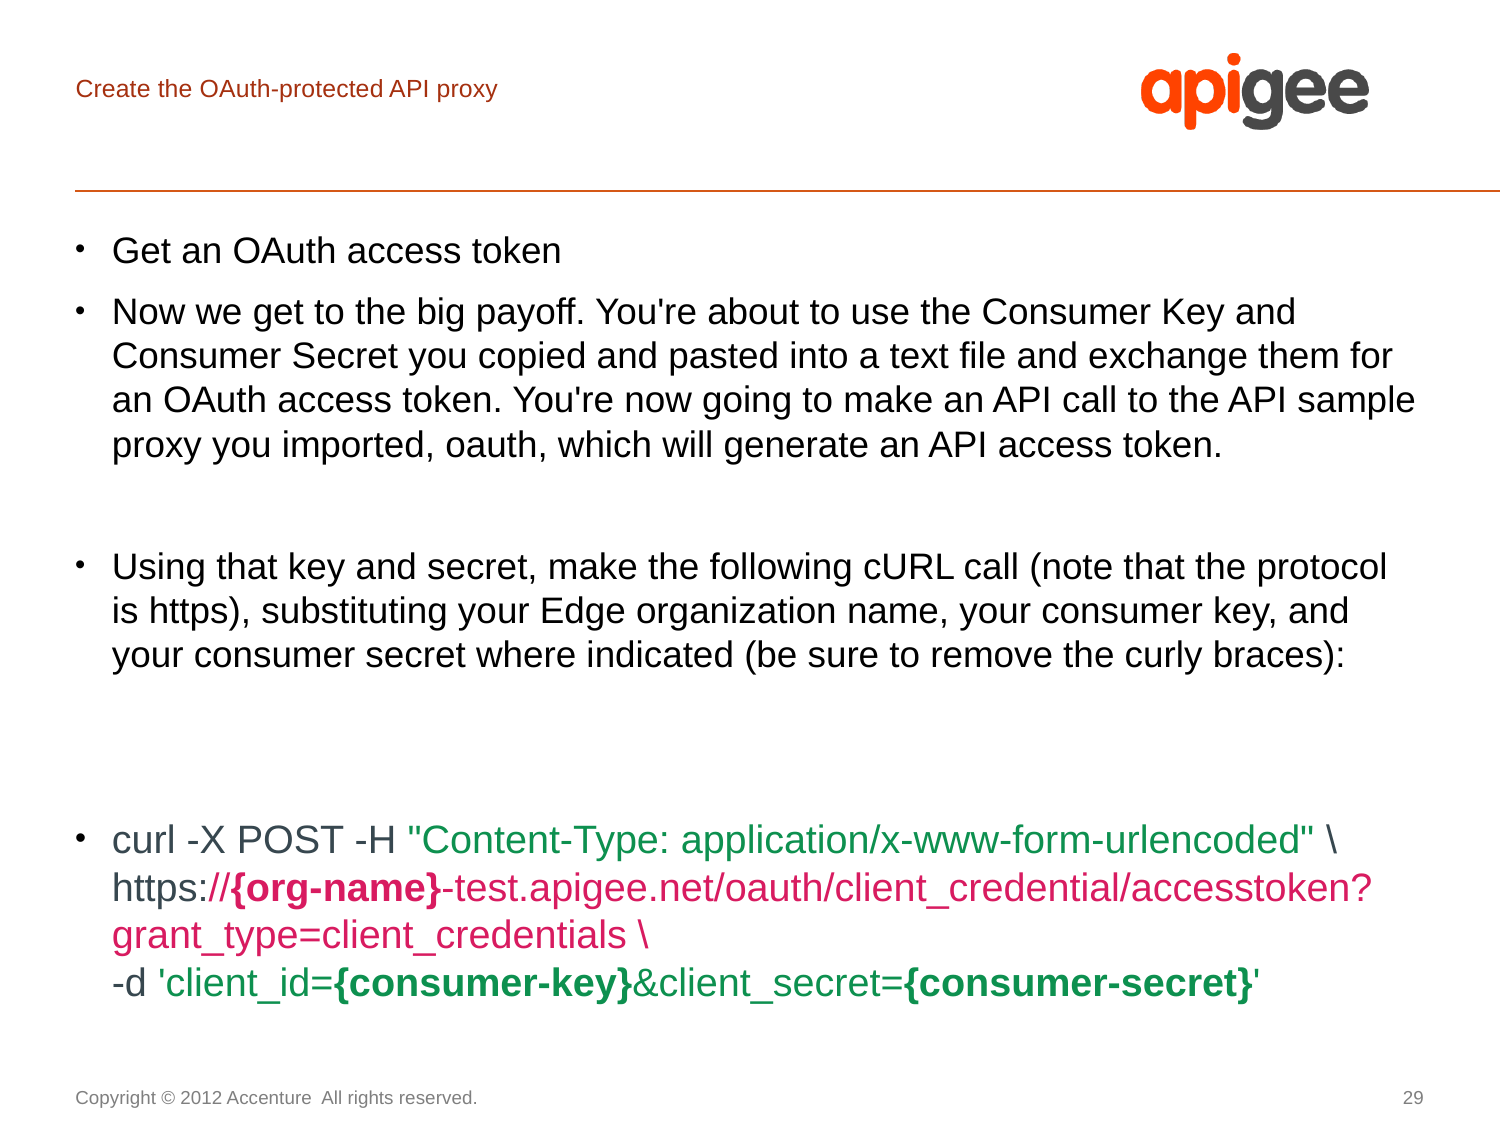

# Create the OAuth-protected API proxy
Get an OAuth access token
Now we get to the big payoff. You're about to use the Consumer Key and Consumer Secret you copied and pasted into a text file and exchange them for an OAuth access token. You're now going to make an API call to the API sample proxy you imported, oauth, which will generate an API access token.

Using that key and secret, make the following cURL call (note that the protocol is https), substituting your Edge organization name, your consumer key, and your consumer secret where indicated (be sure to remove the curly braces):

curl -X POST -H "Content-Type: application/x-www-form-urlencoded" \
https://{org-name}-test.apigee.net/oauth/client_credential/accesstoken?grant_type=client_credentials \
-d 'client_id={consumer-key}&client_secret={consumer-secret}'